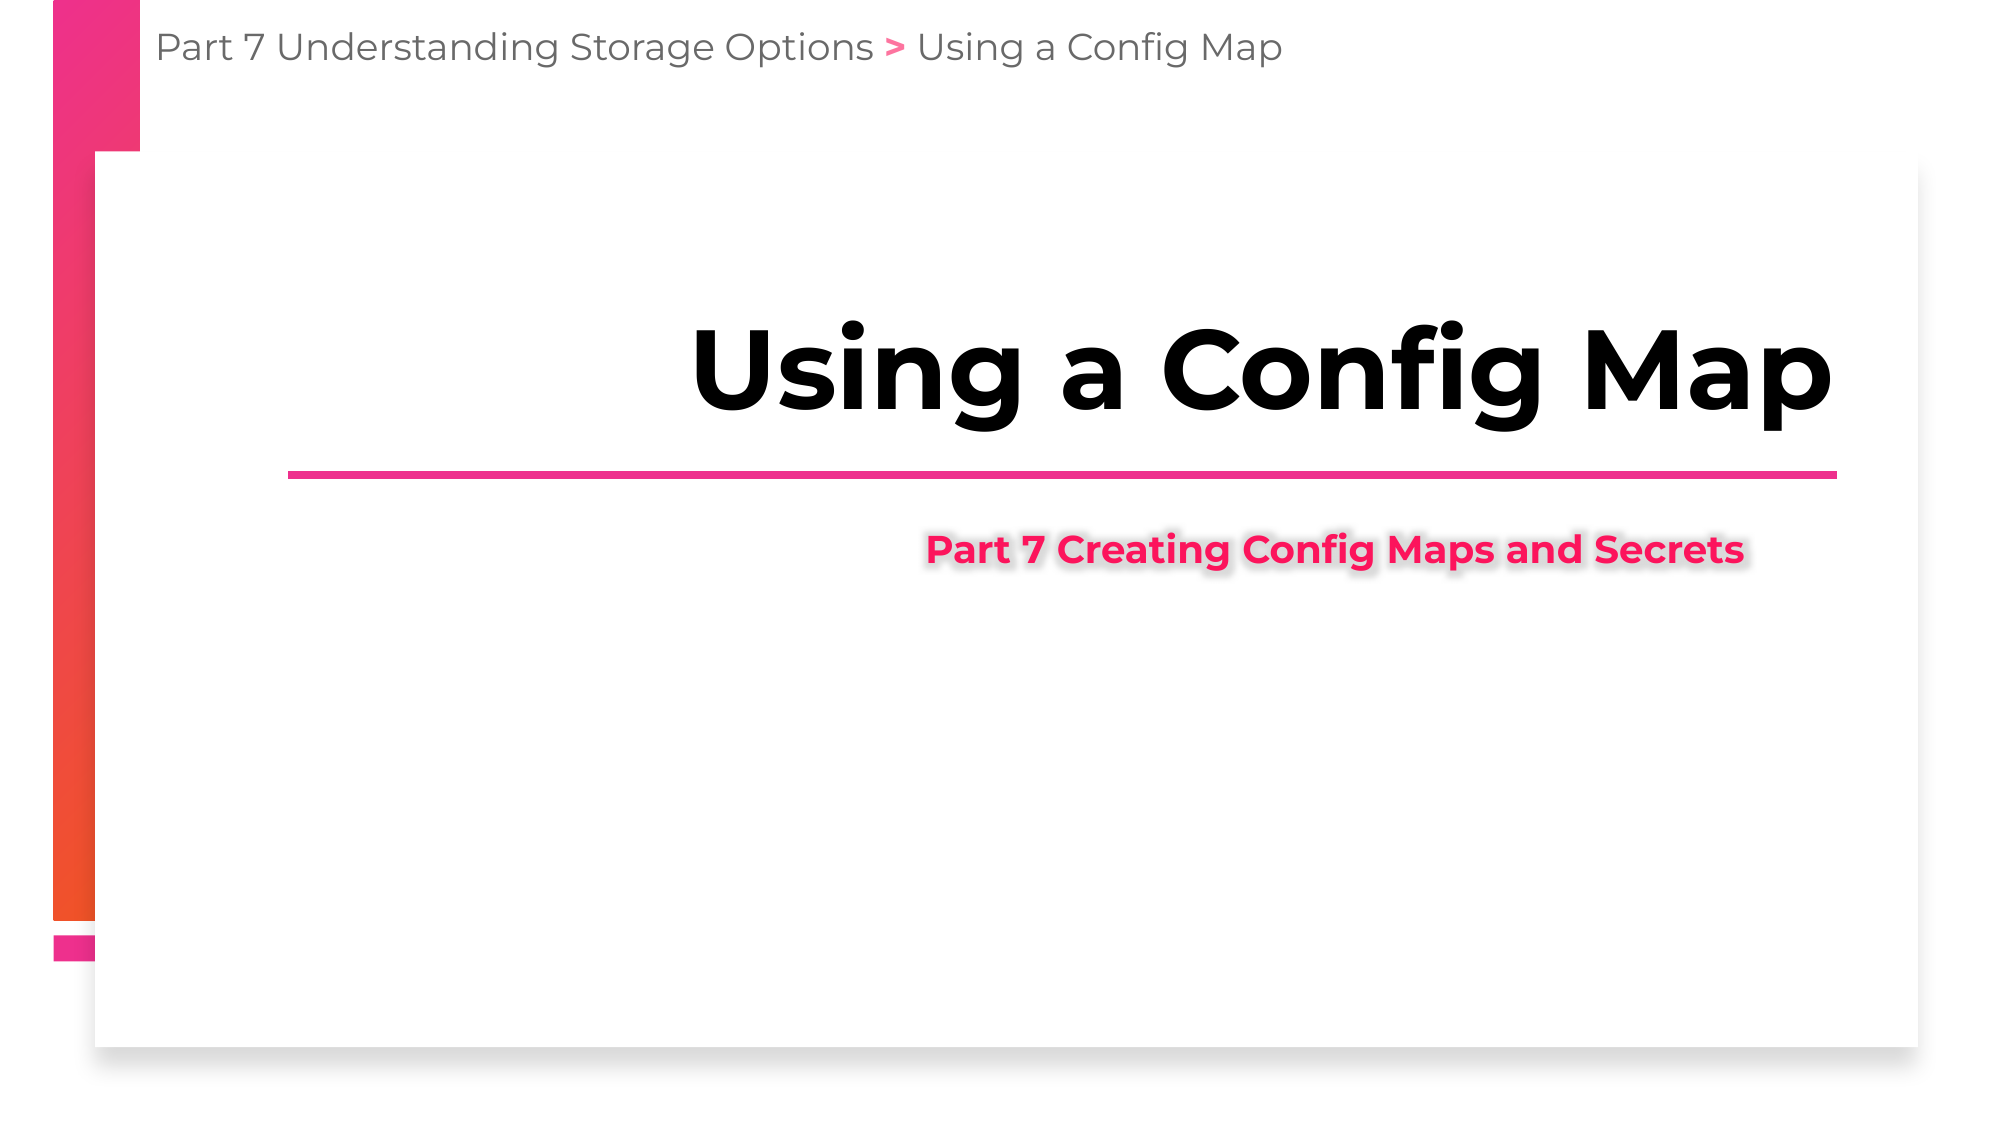

Part 7 Understanding Storage Options > Using a Config Map

Using a Config Map

Part 7 Creating Config Maps and Secrets